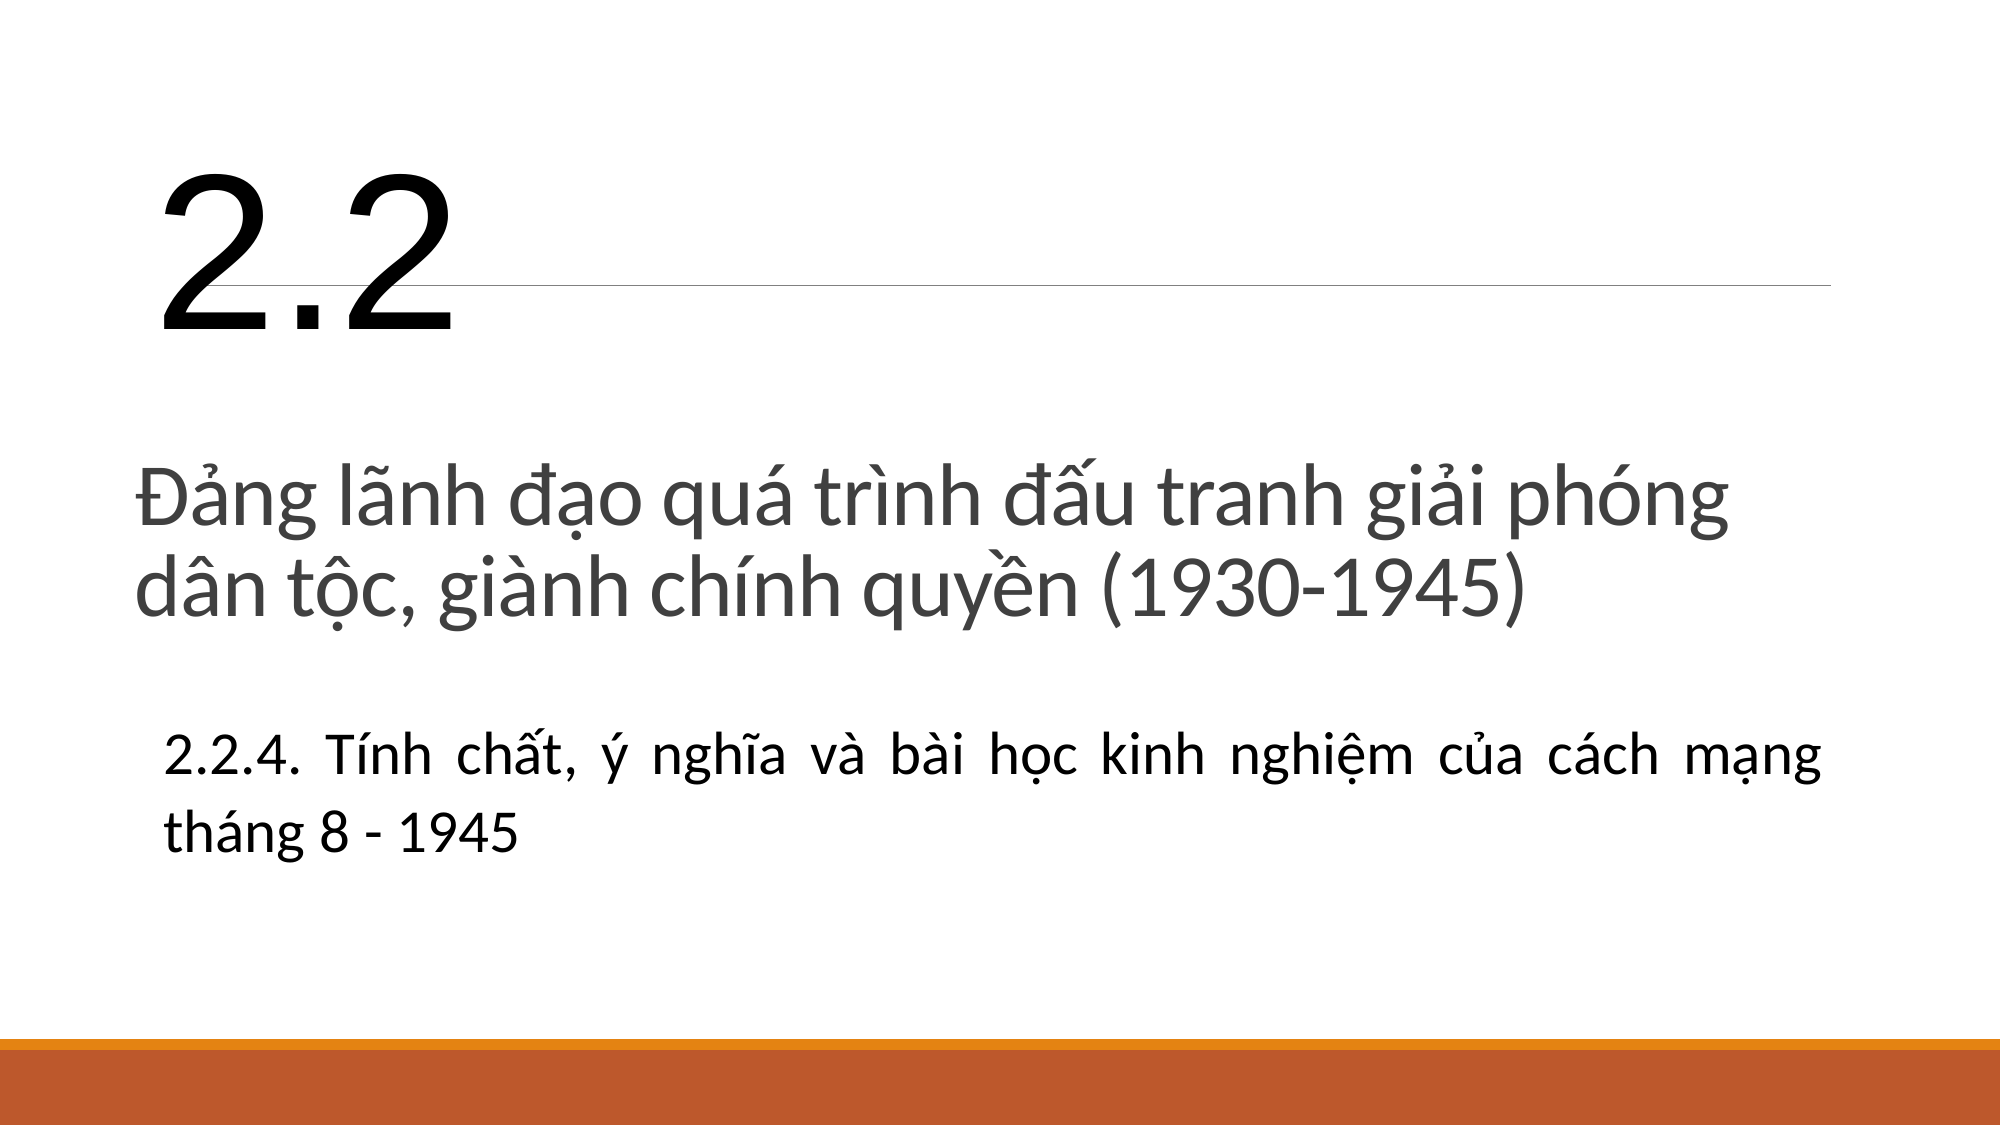

2.2
# Đảng lãnh đạo quá trình đấu tranh giải phóng dân tộc, giành chính quyền (1930-1945)
2.2.4. Tính chất, ý nghĩa và bài học kinh nghiệm của cách mạng tháng 8 - 1945